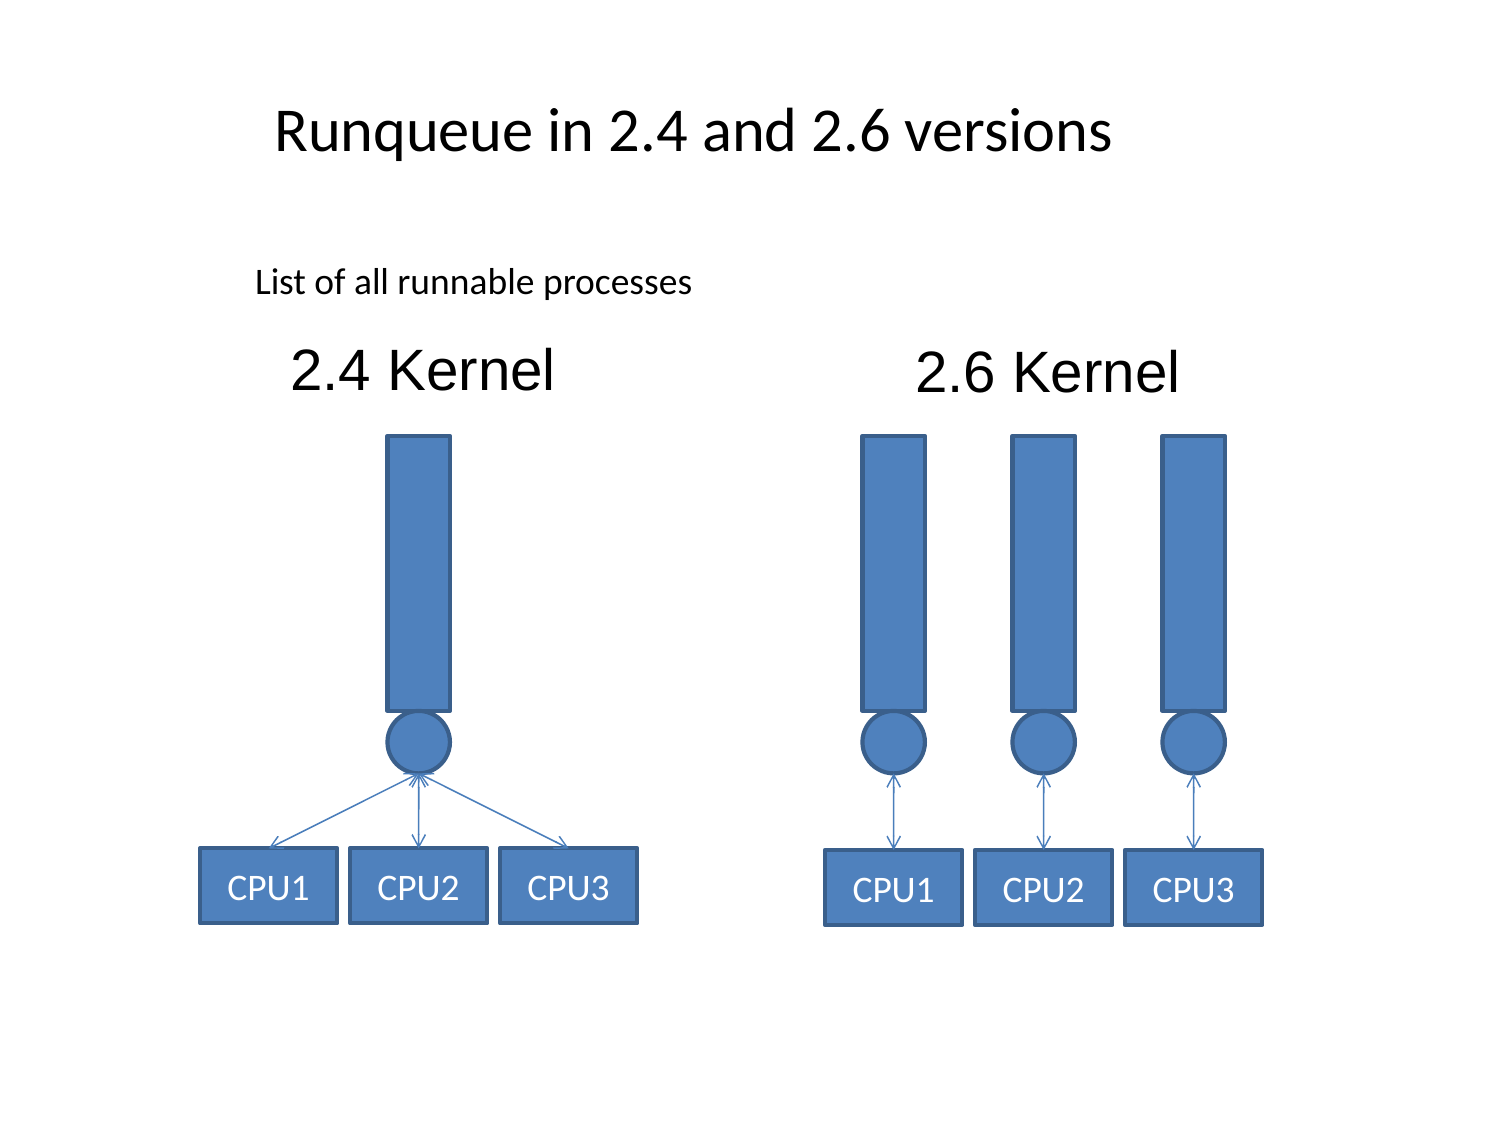

Runqueue in 2.4 and 2.6 versions
List of all runnable processes
2.4 Kernel
2.6 Kernel

CPU1
CPU2
CPU3
CPU1
CPU2
CPU3